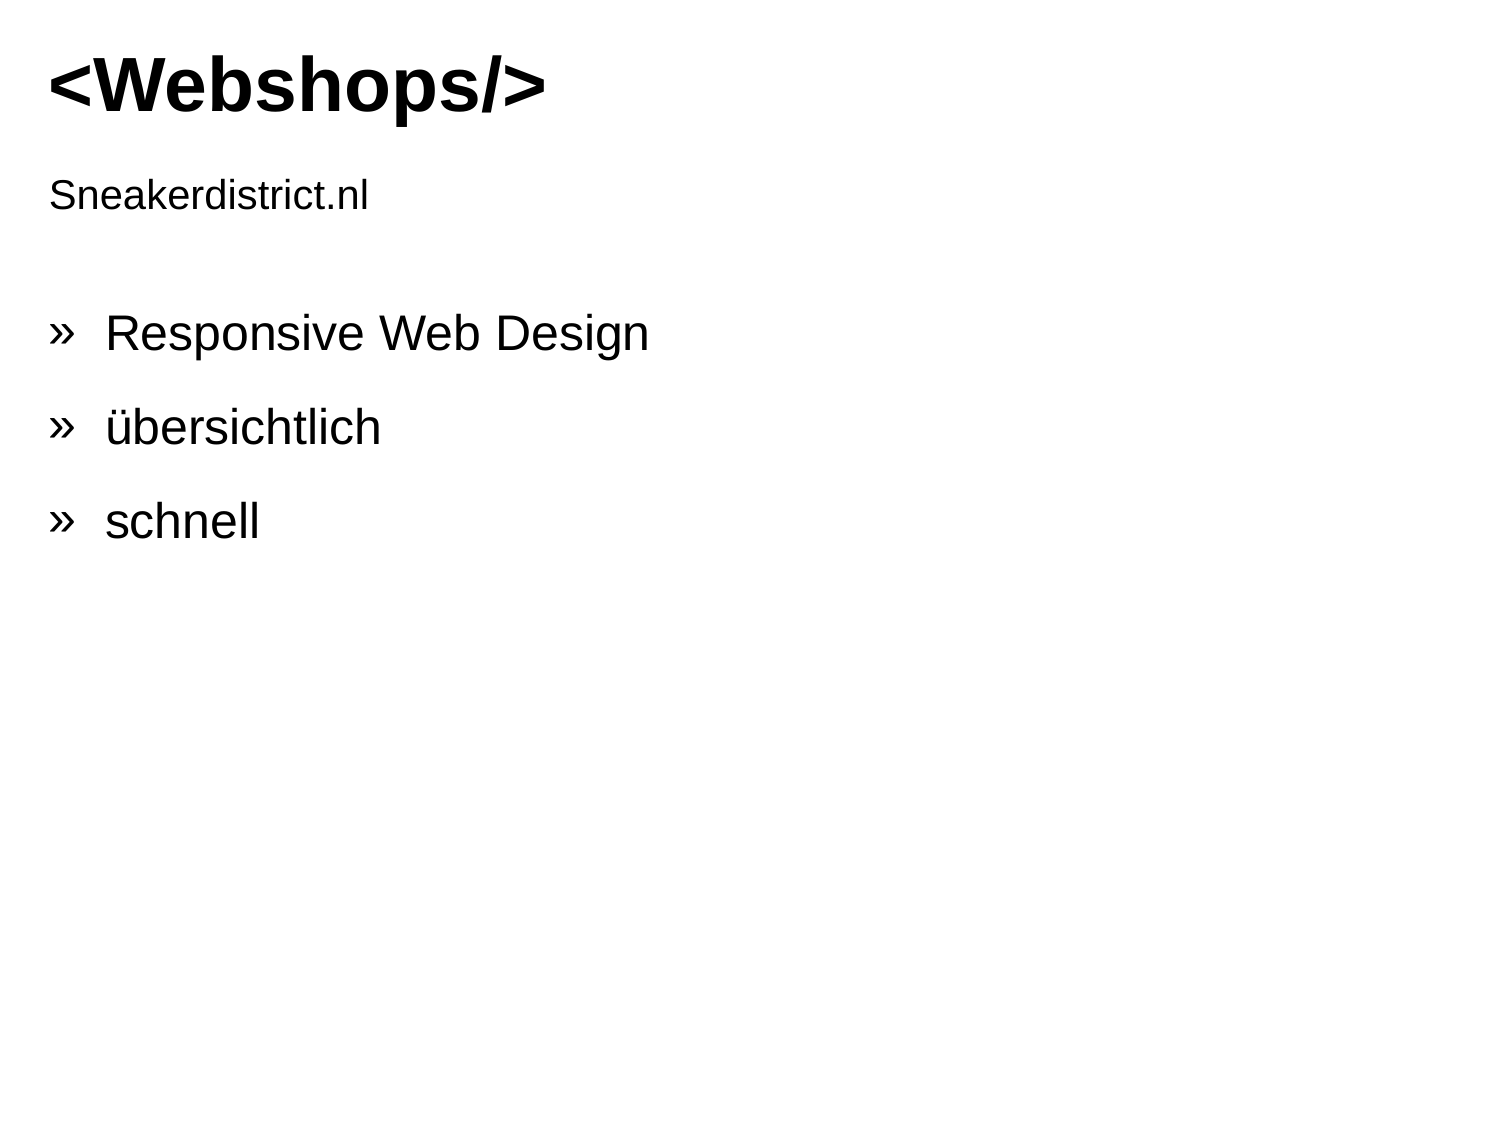

# <Webshops/>
Sneakerdistrict.nl
Responsive Web Design
übersichtlich
schnell